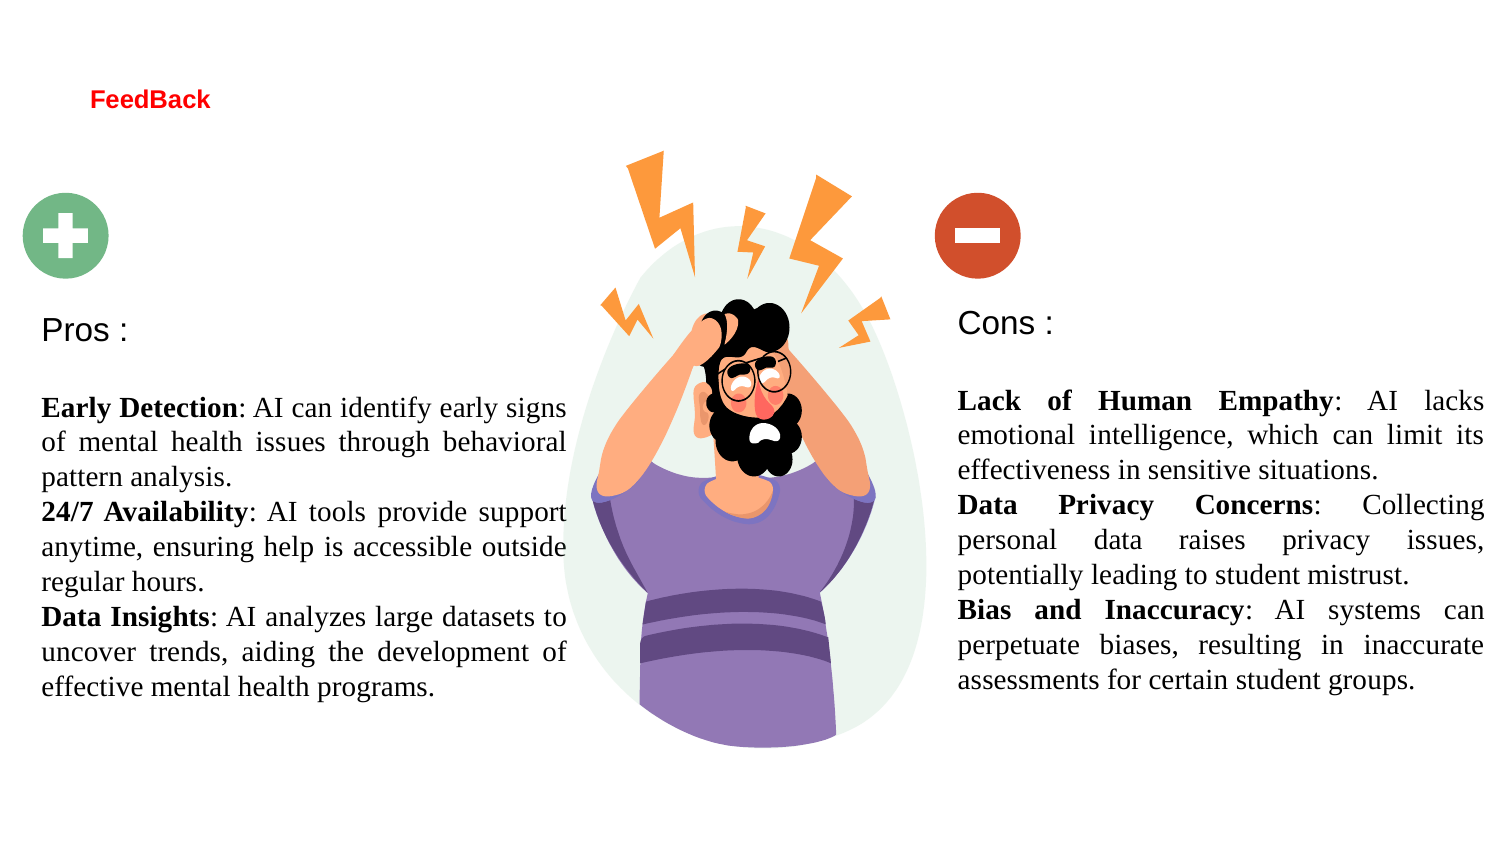

# FeedBack

Cons :

Lack of Human Empathy: AI lacks emotional intelligence, which can limit its effectiveness in sensitive situations.
Data Privacy Concerns: Collecting personal data raises privacy issues, potentially leading to student mistrust.
Bias and Inaccuracy: AI systems can perpetuate biases, resulting in inaccurate assessments for certain student groups.

Pros :

Early Detection: AI can identify early signs of mental health issues through behavioral pattern analysis.
24/7 Availability: AI tools provide support anytime, ensuring help is accessible outside regular hours.
Data Insights: AI analyzes large datasets to uncover trends, aiding the development of effective mental health programs.